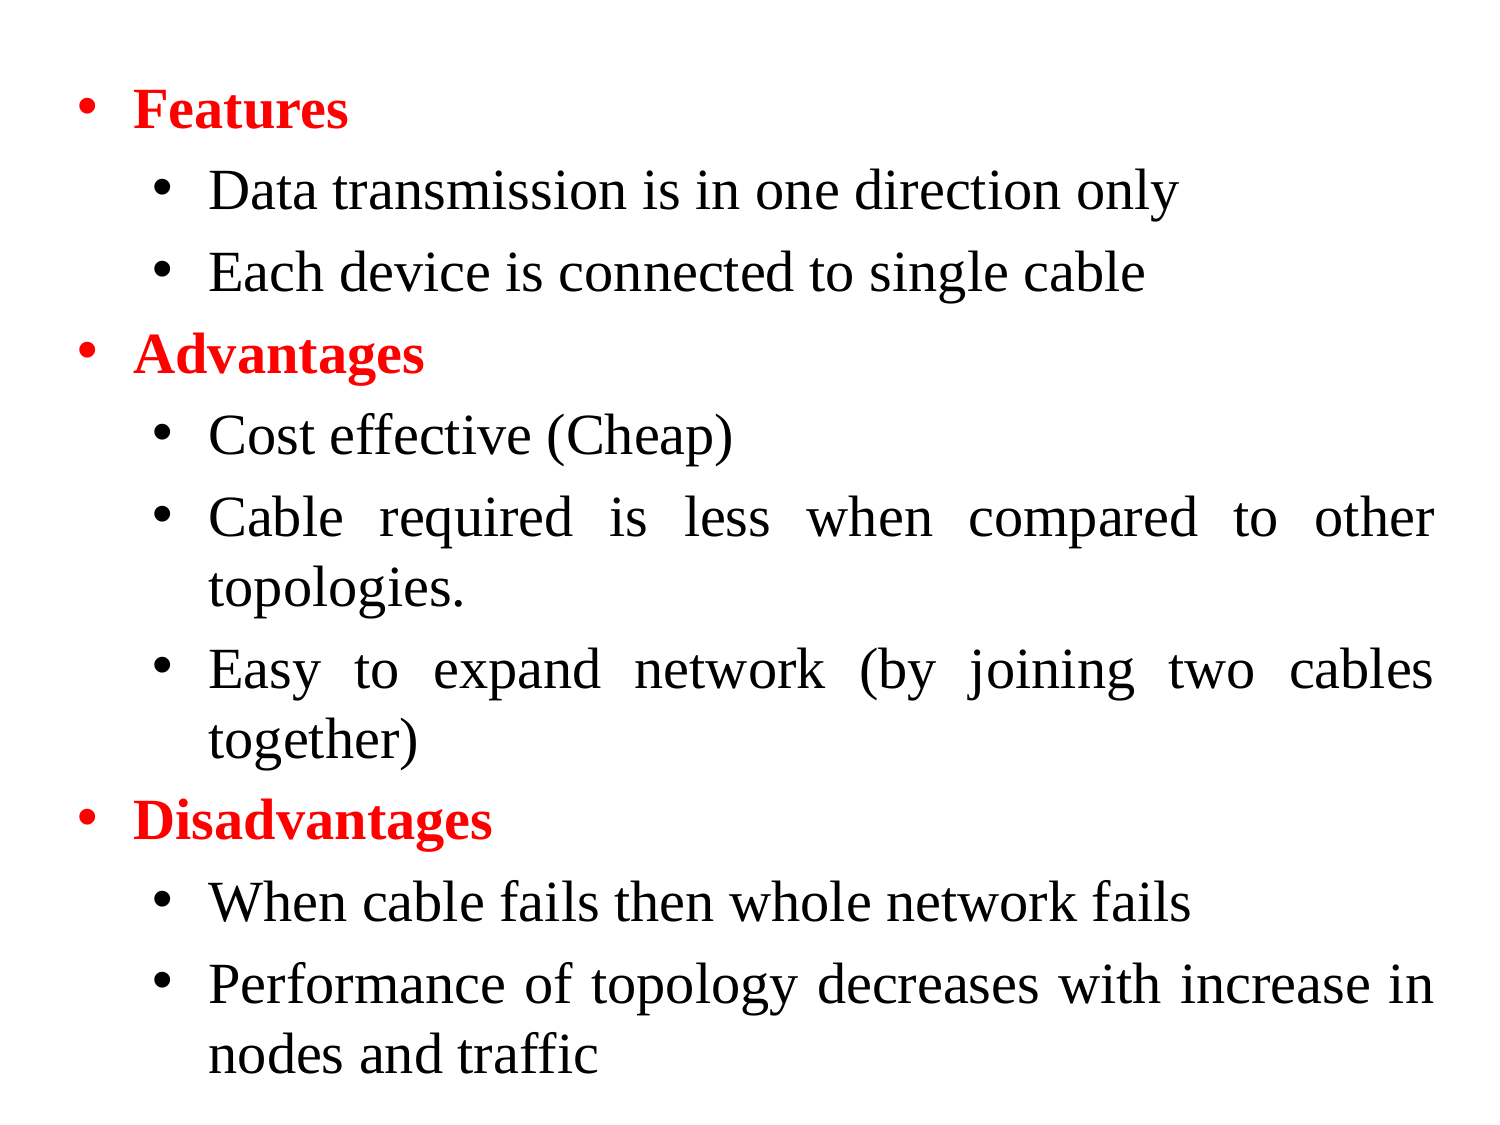

Features
Data transmission is in one direction only
Each device is connected to single cable
Advantages
Cost effective (Cheap)
Cable required is less when compared to other topologies.
Easy to expand network (by joining two cables together)
Disadvantages
When cable fails then whole network fails
Performance of topology decreases with increase in nodes and traffic